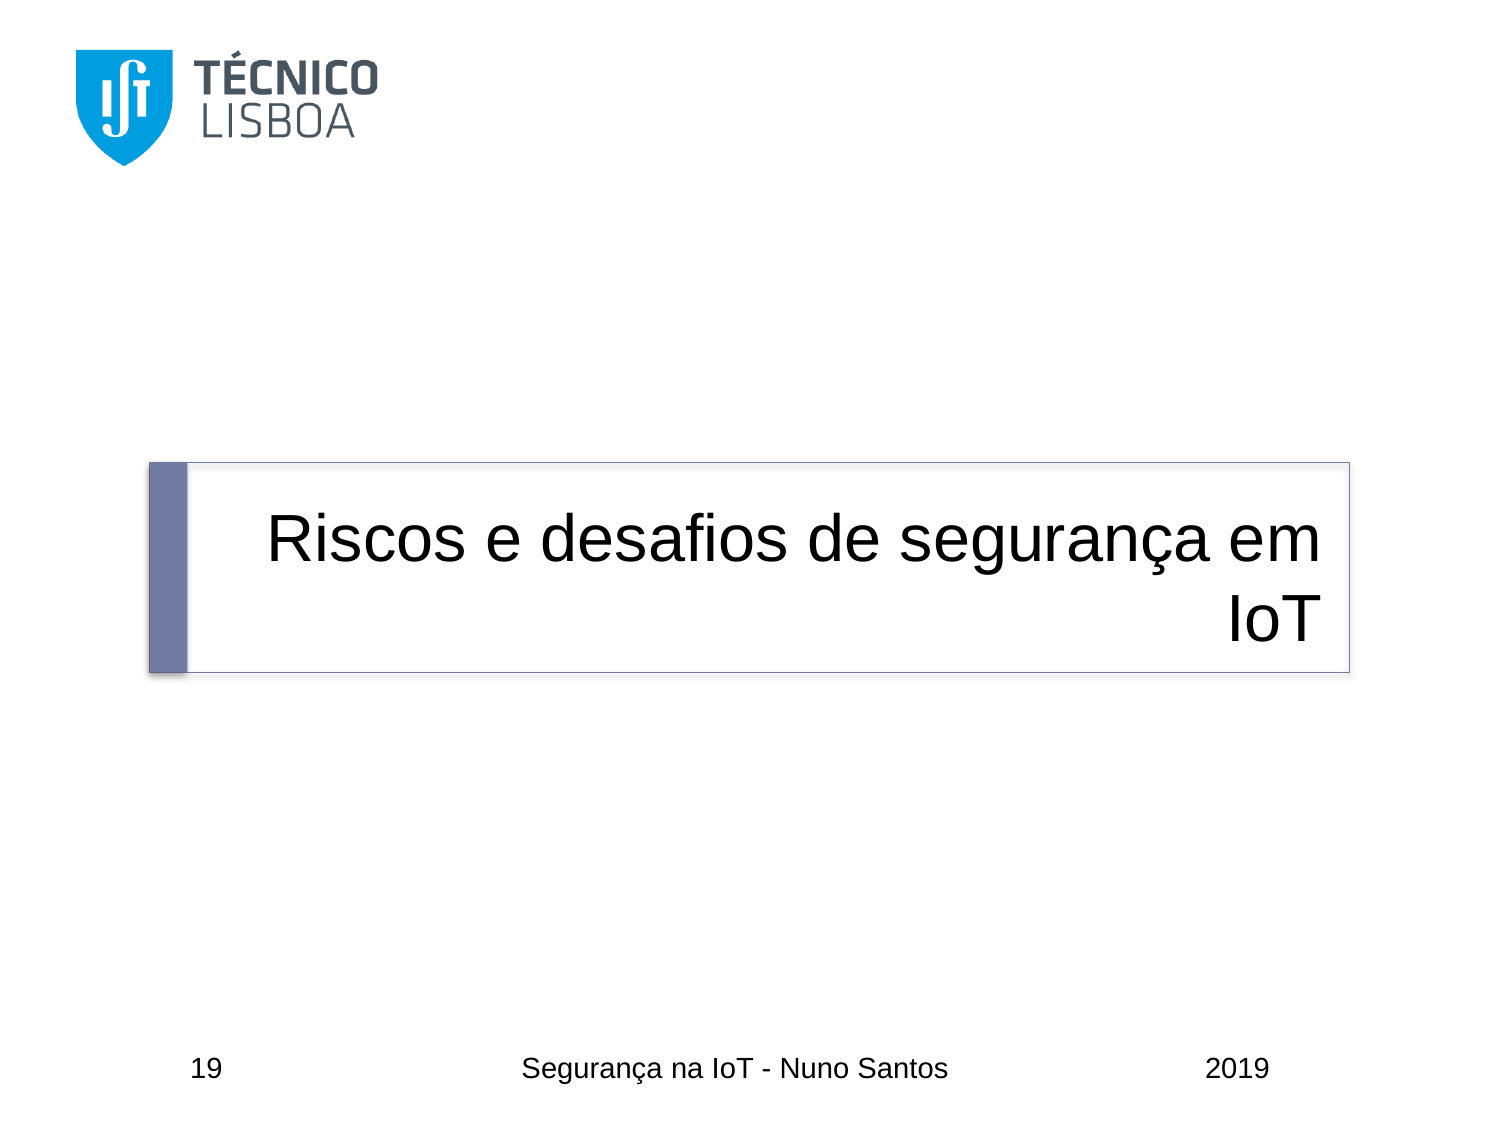

# Riscos e desafios de segurança em IoT
19
Segurança na IoT - Nuno Santos
2019